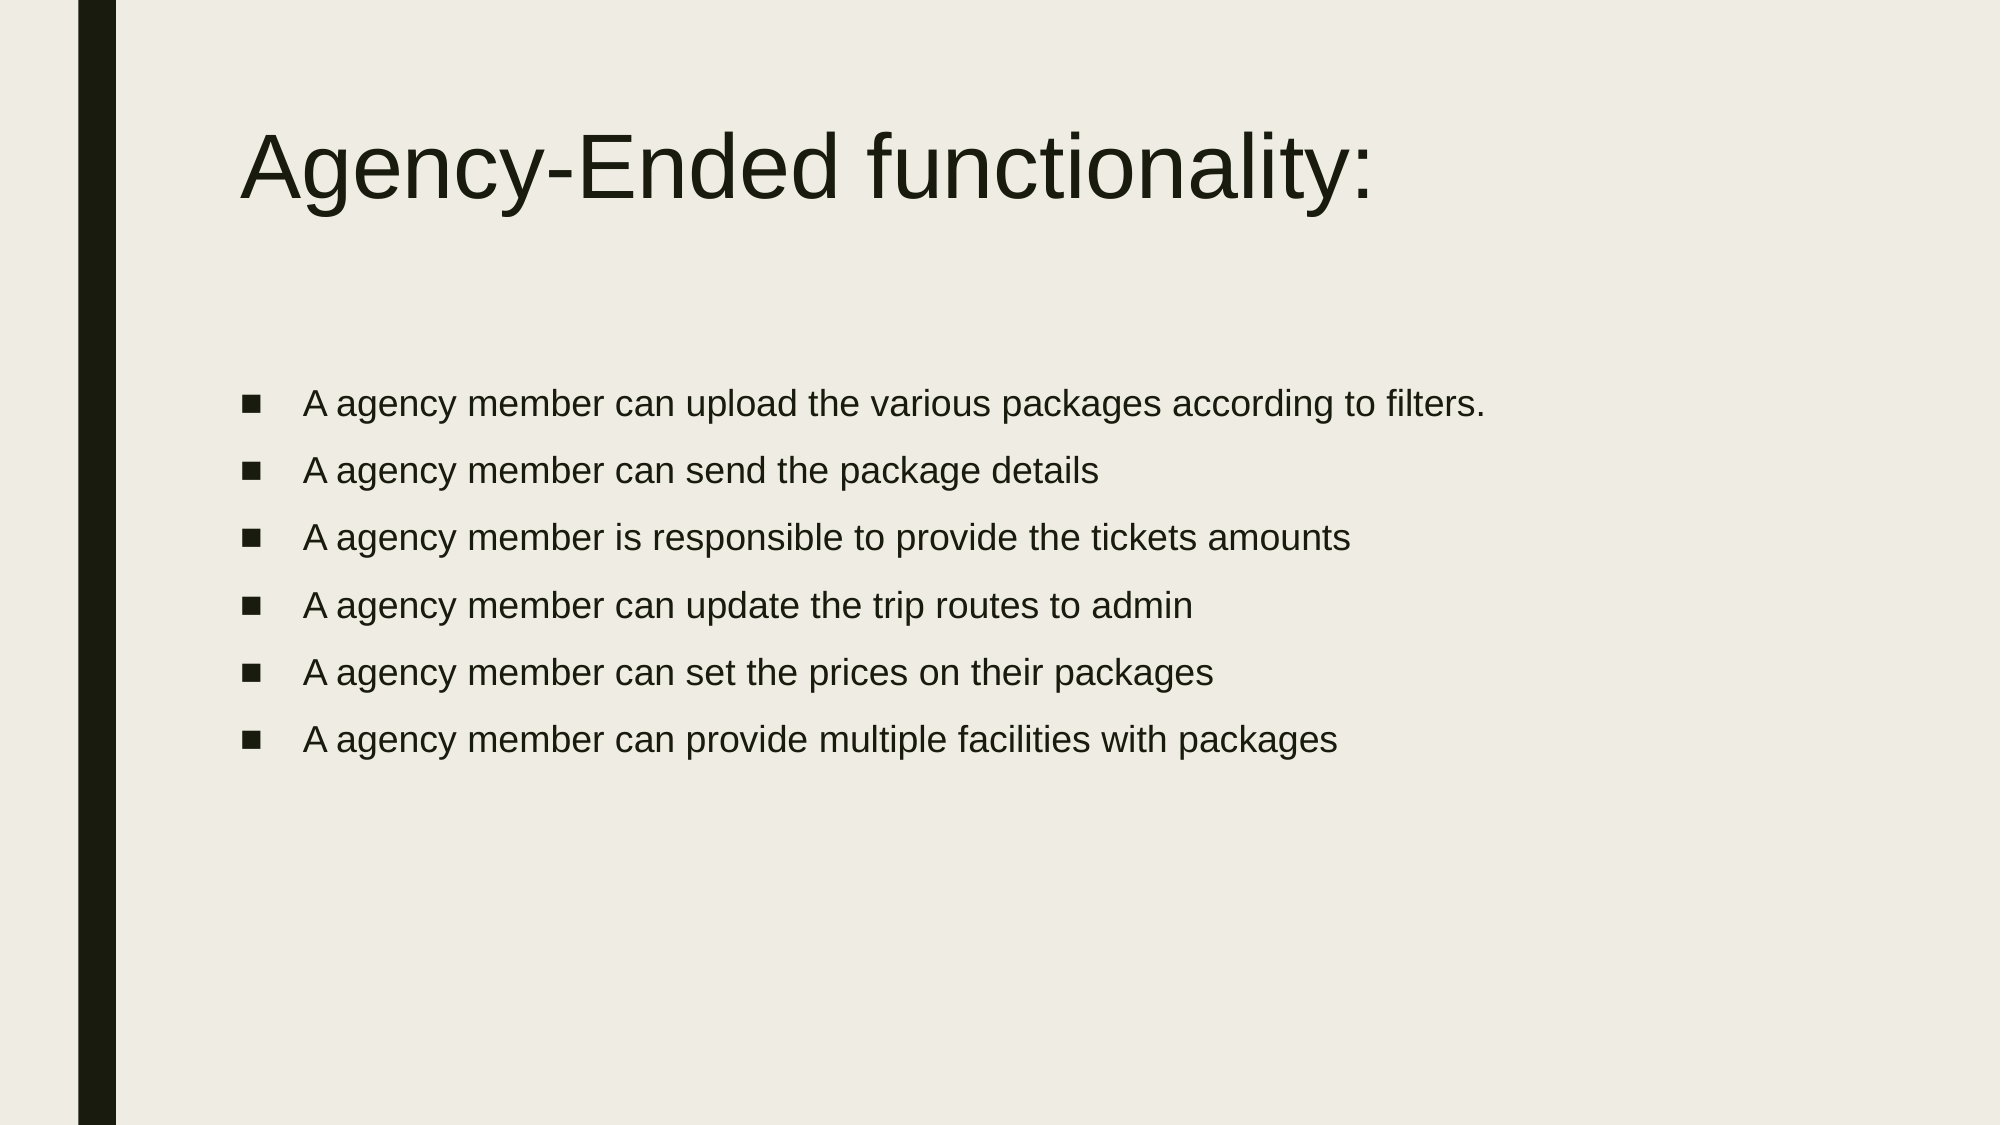

# Agency-Ended functionality:
A agency member can upload the various packages according to filters.
A agency member can send the package details
A agency member is responsible to provide the tickets amounts
A agency member can update the trip routes to admin
A agency member can set the prices on their packages
A agency member can provide multiple facilities with packages